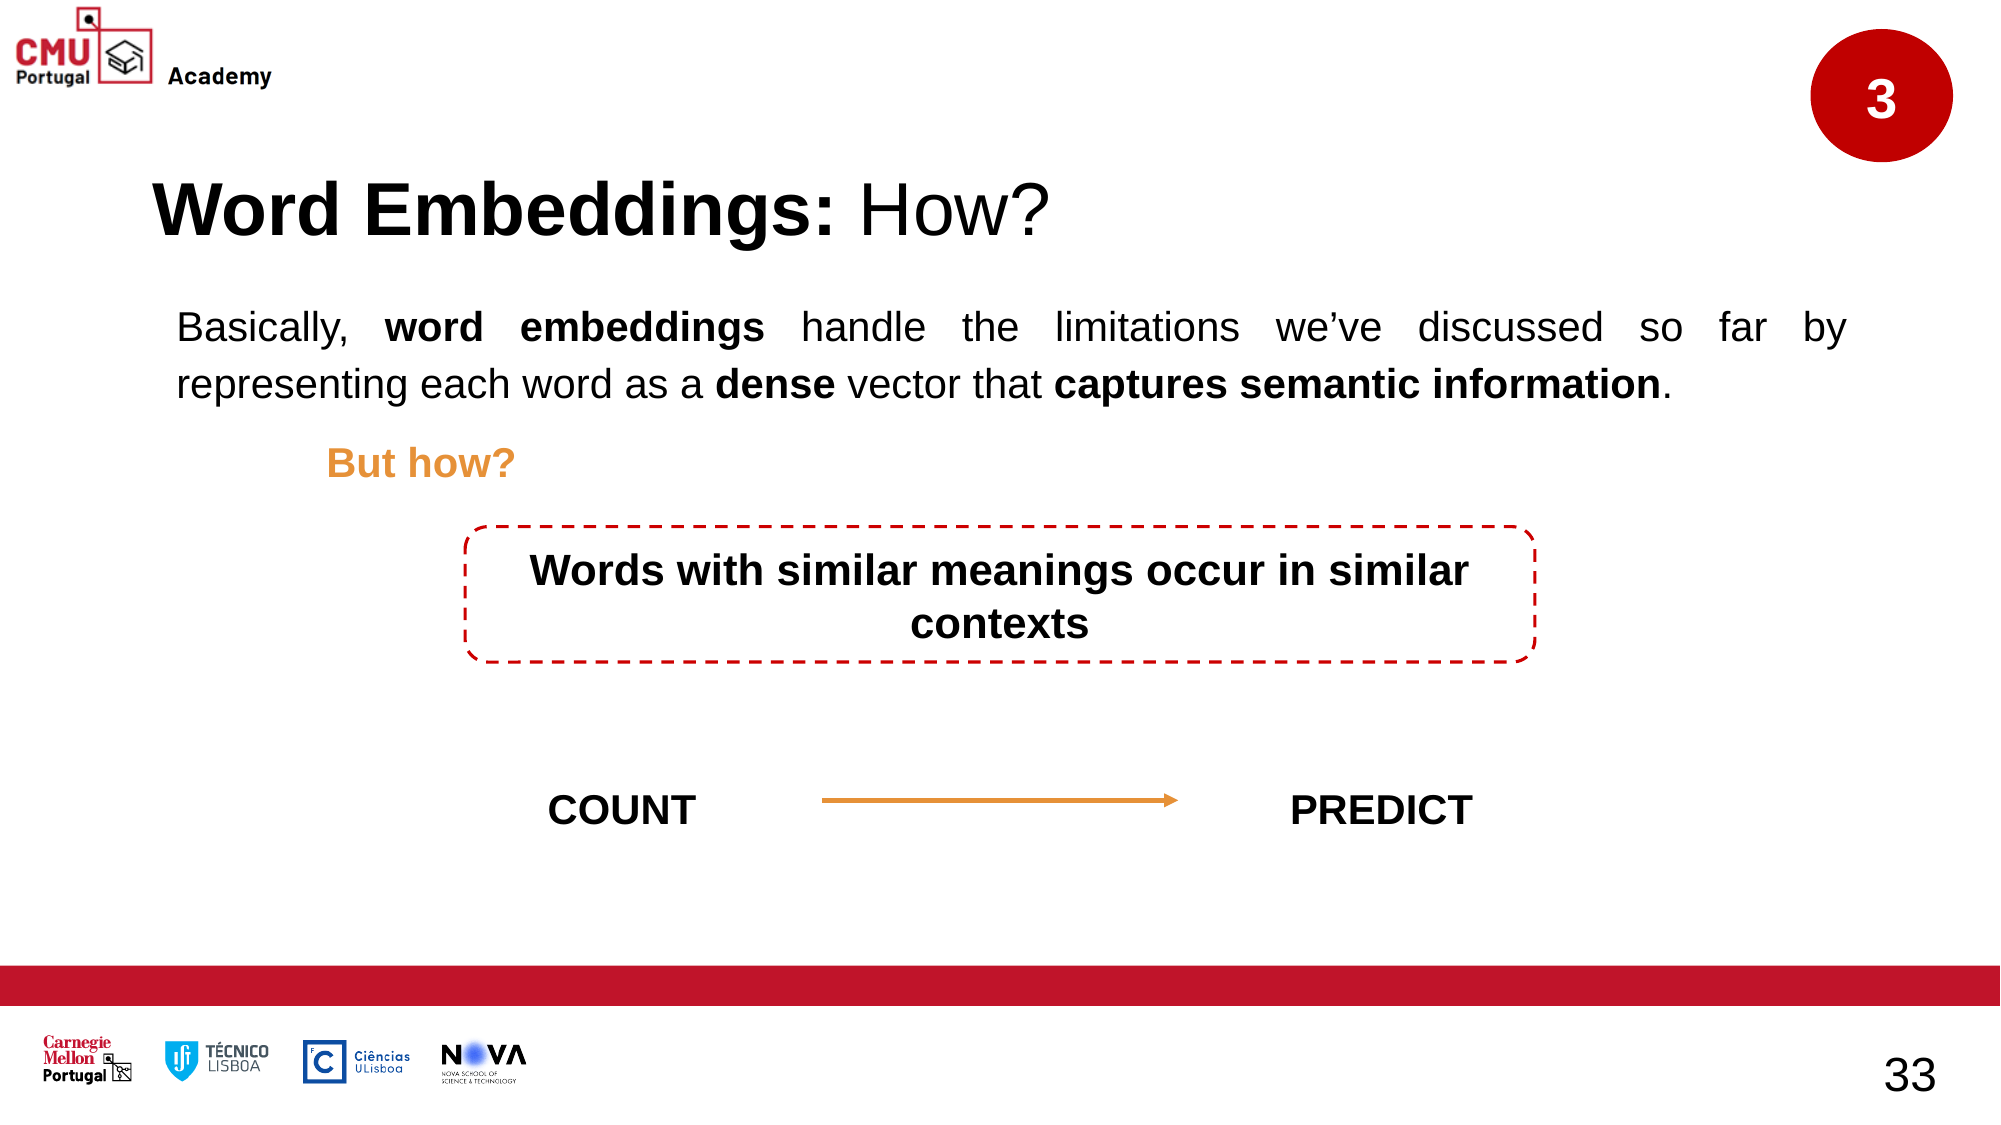

3
# Word Embeddings: How?
Basically, word embeddings handle the limitations we’ve discussed so far by representing each word as a dense vector that captures semantic information.
But how?

Words with similar meanings occur in similar contexts
COUNT
PREDICT
33